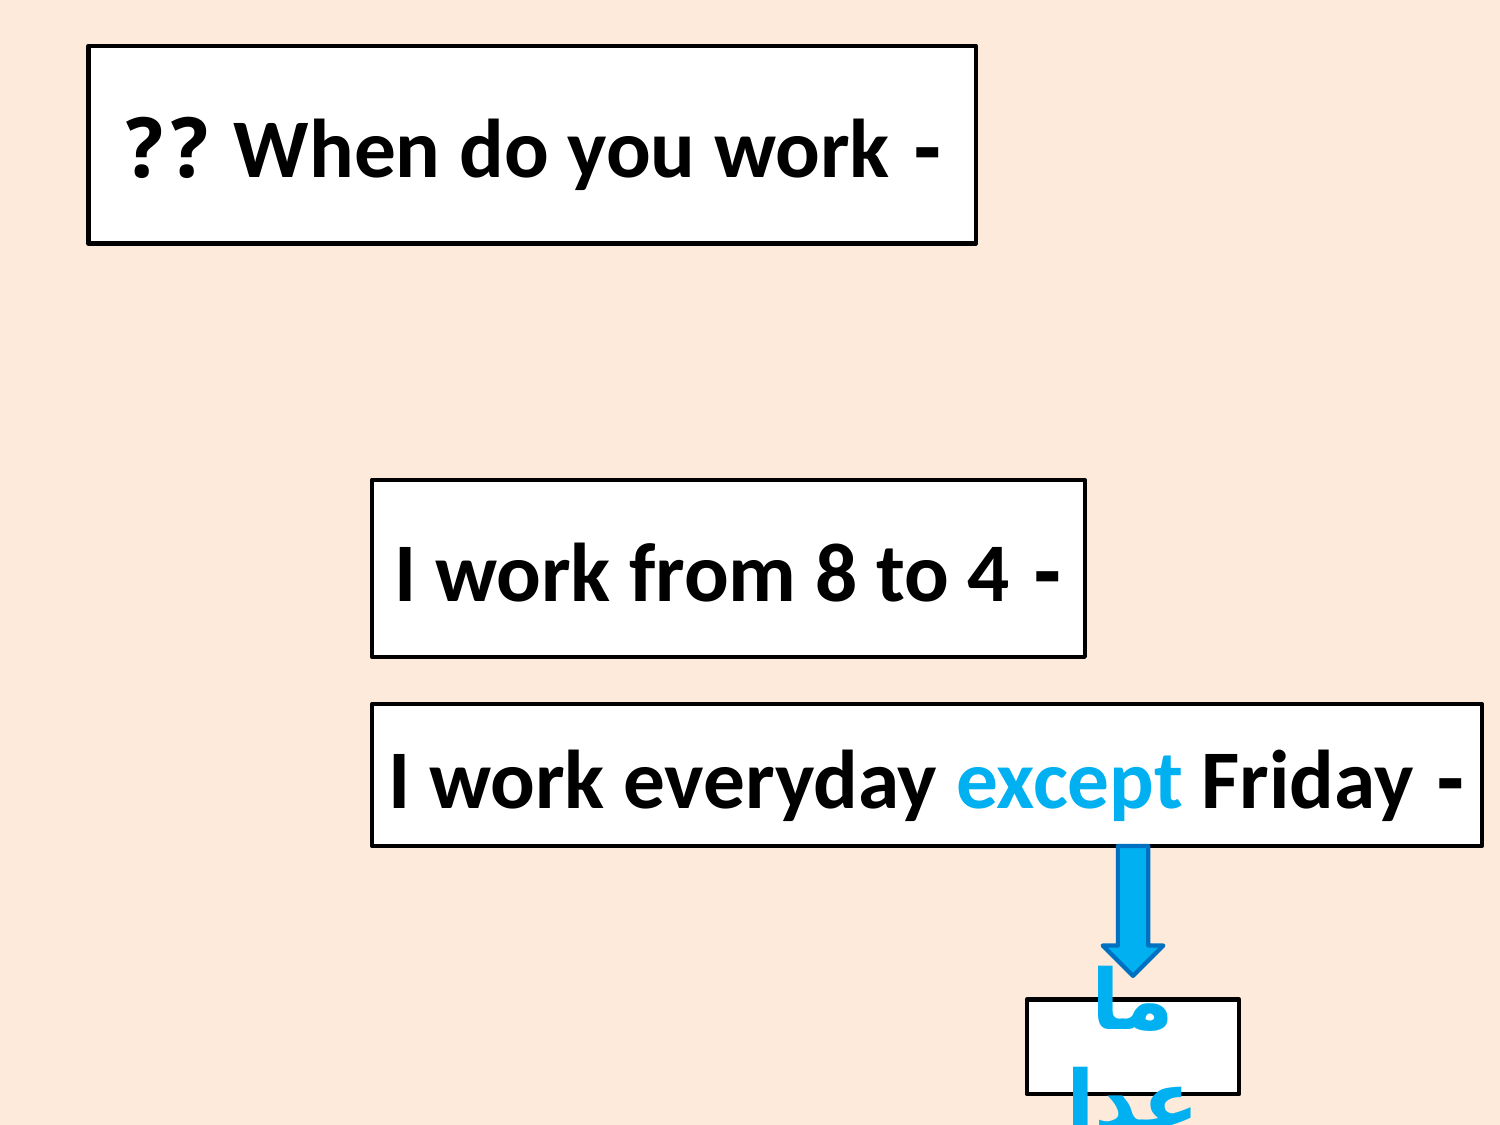

#
- When do you work ??
- I work from 8 to 4
- I work everyday except Friday

ما عدا